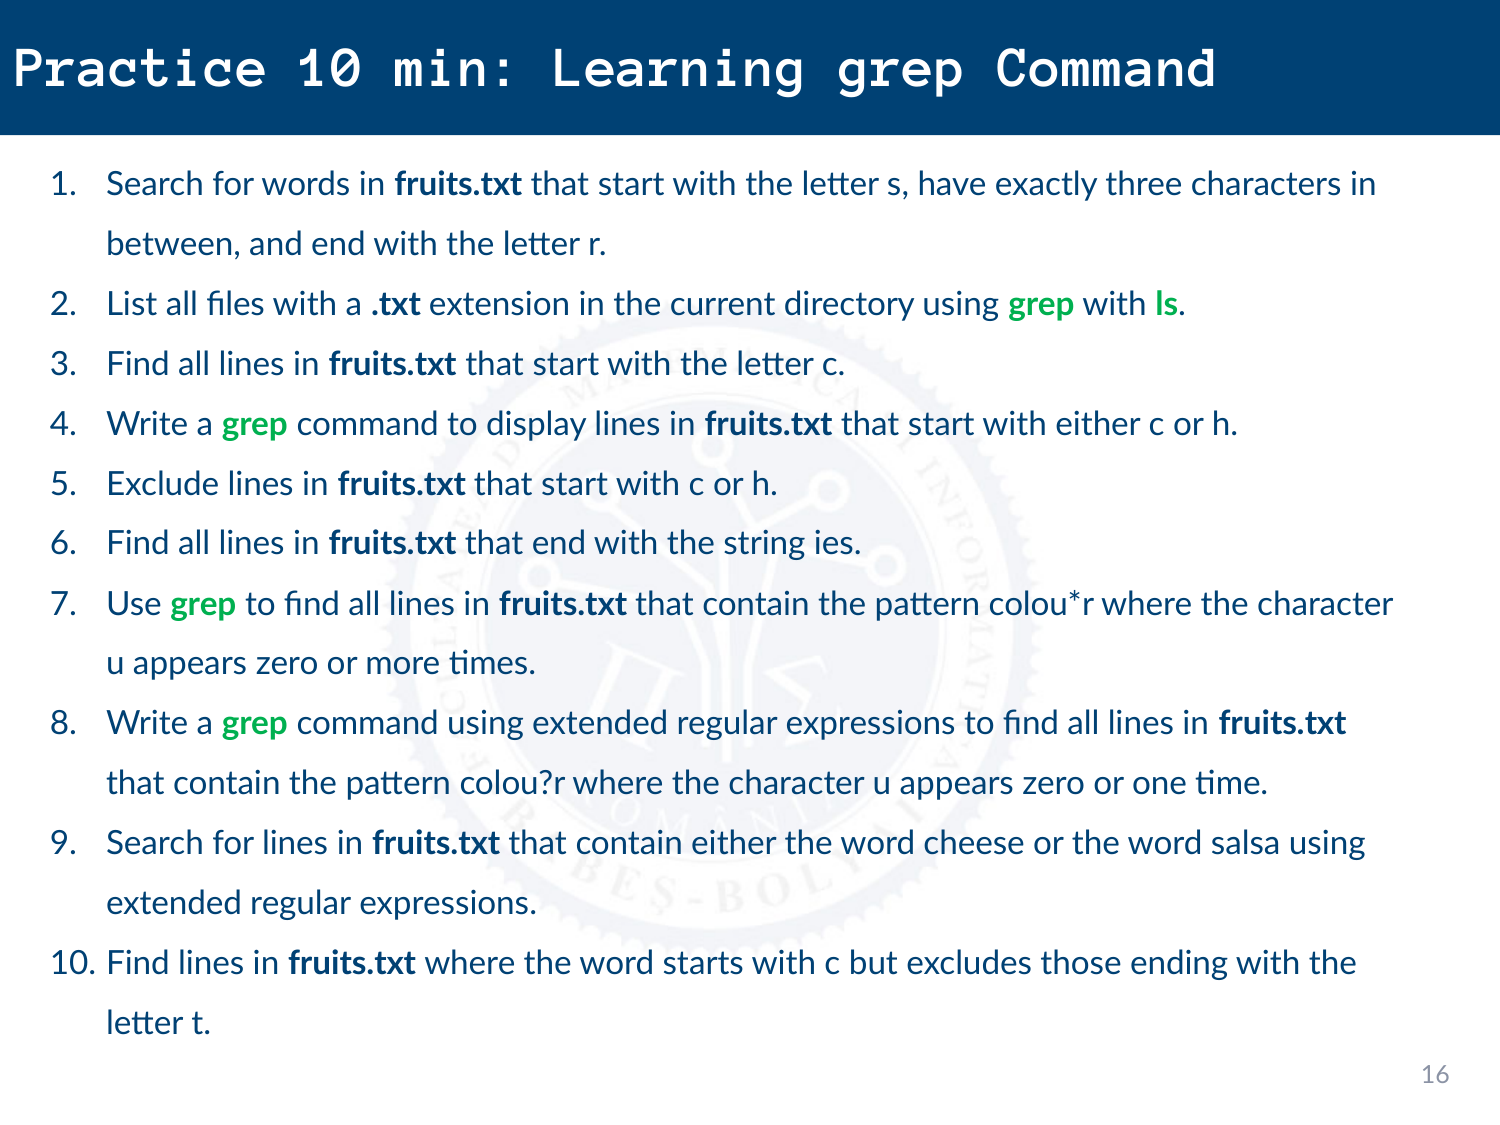

Practice 10 min: Learning grep Command
Search for words in fruits.txt that start with the letter s, have exactly three characters in between, and end with the letter r.
List all files with a .txt extension in the current directory using grep with ls.
Find all lines in fruits.txt that start with the letter c.
Write a grep command to display lines in fruits.txt that start with either c or h.
Exclude lines in fruits.txt that start with c or h.
Find all lines in fruits.txt that end with the string ies.
Use grep to find all lines in fruits.txt that contain the pattern colou*r where the character u appears zero or more times.
Write a grep command using extended regular expressions to find all lines in fruits.txt that contain the pattern colou?r where the character u appears zero or one time.
Search for lines in fruits.txt that contain either the word cheese or the word salsa using extended regular expressions.
Find lines in fruits.txt where the word starts with c but excludes those ending with the letter t.
16